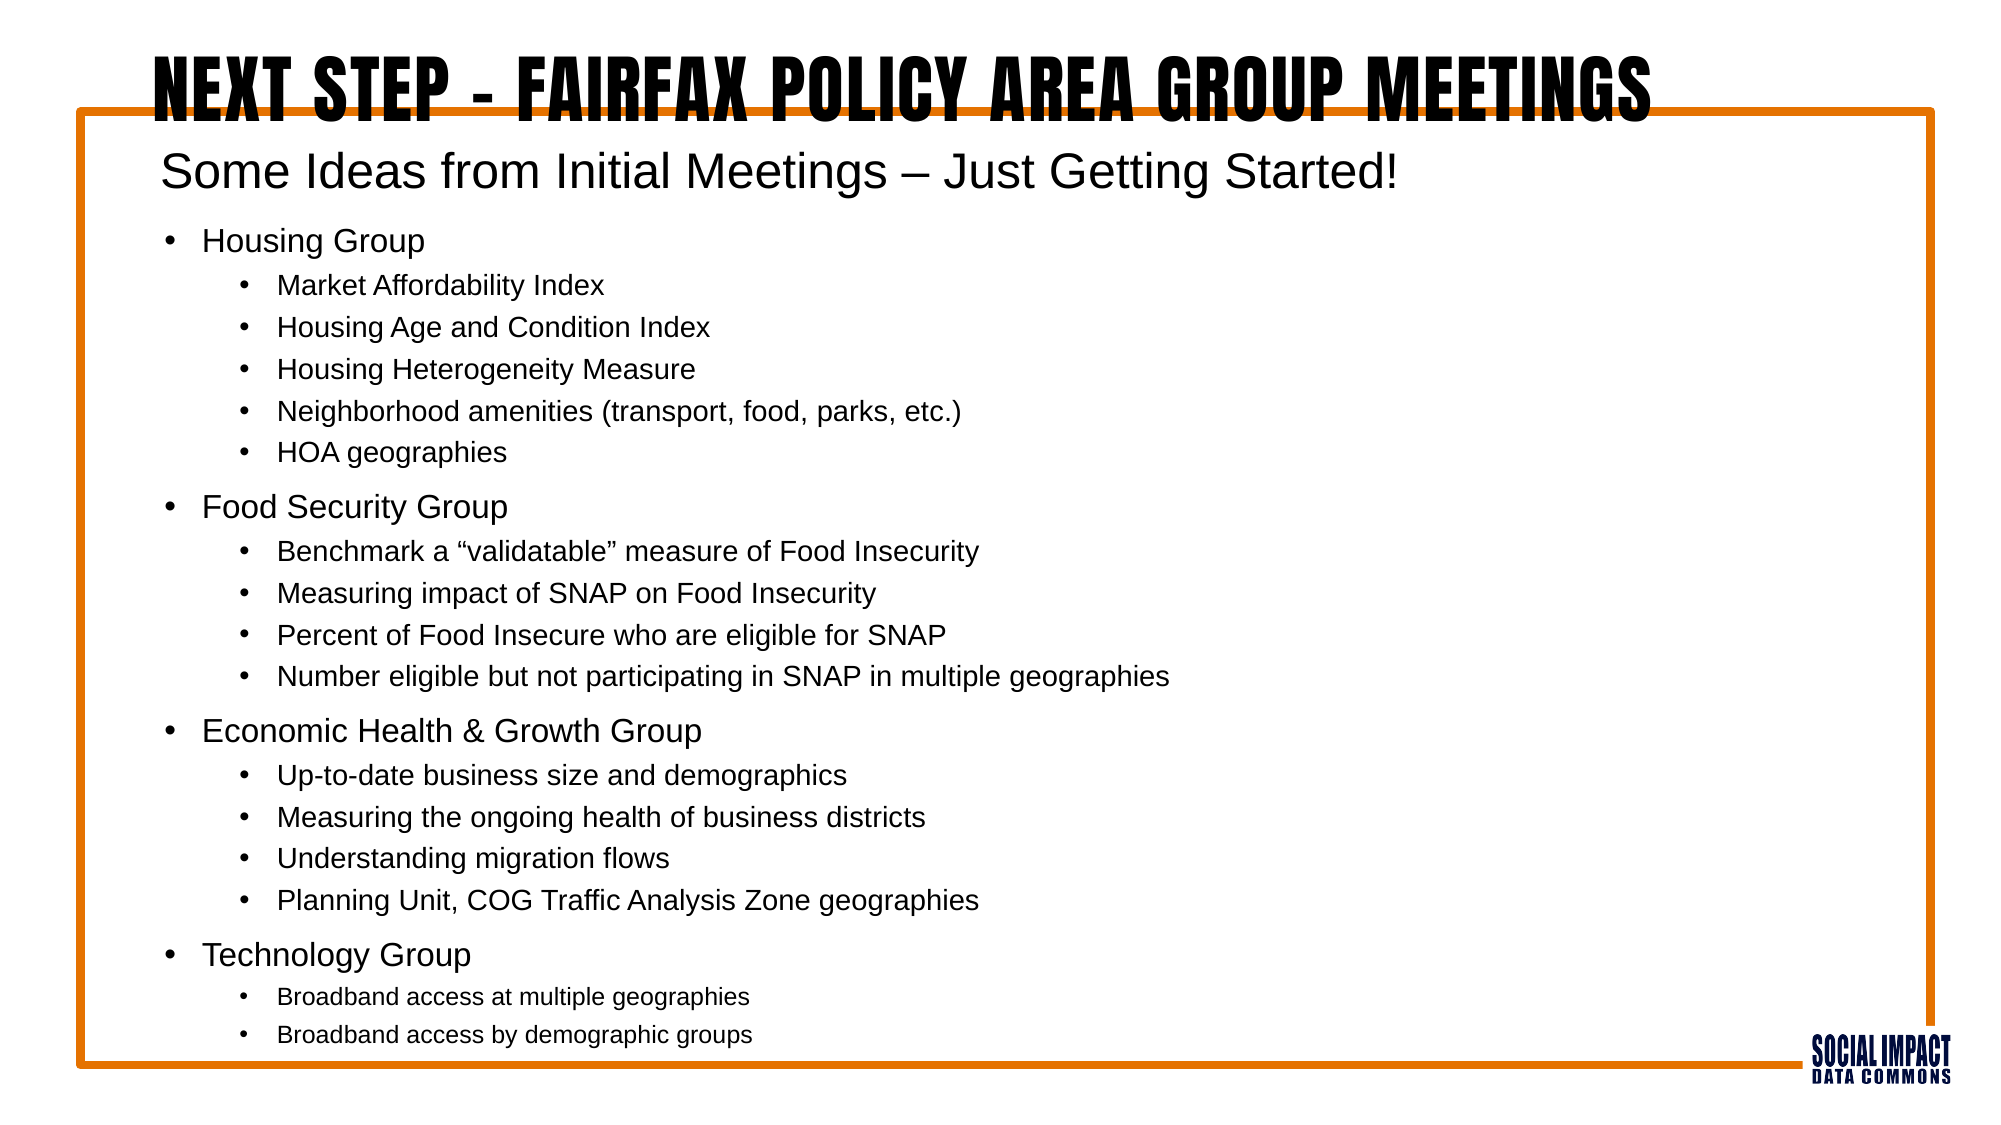

NEXT STEP - FAIRFAX POLICY AREA GROUP MEETINGS
Some Ideas from Initial Meetings – Just Getting Started!
Housing Group
Market Affordability Index
Housing Age and Condition Index
Housing Heterogeneity Measure
Neighborhood amenities (transport, food, parks, etc.)
HOA geographies
Food Security Group
Benchmark a “validatable” measure of Food Insecurity
Measuring impact of SNAP on Food Insecurity
Percent of Food Insecure who are eligible for SNAP
Number eligible but not participating in SNAP in multiple geographies
Economic Health & Growth Group
Up-to-date business size and demographics
Measuring the ongoing health of business districts
Understanding migration flows
Planning Unit, COG Traffic Analysis Zone geographies
Technology Group
Broadband access at multiple geographies
Broadband access by demographic groups